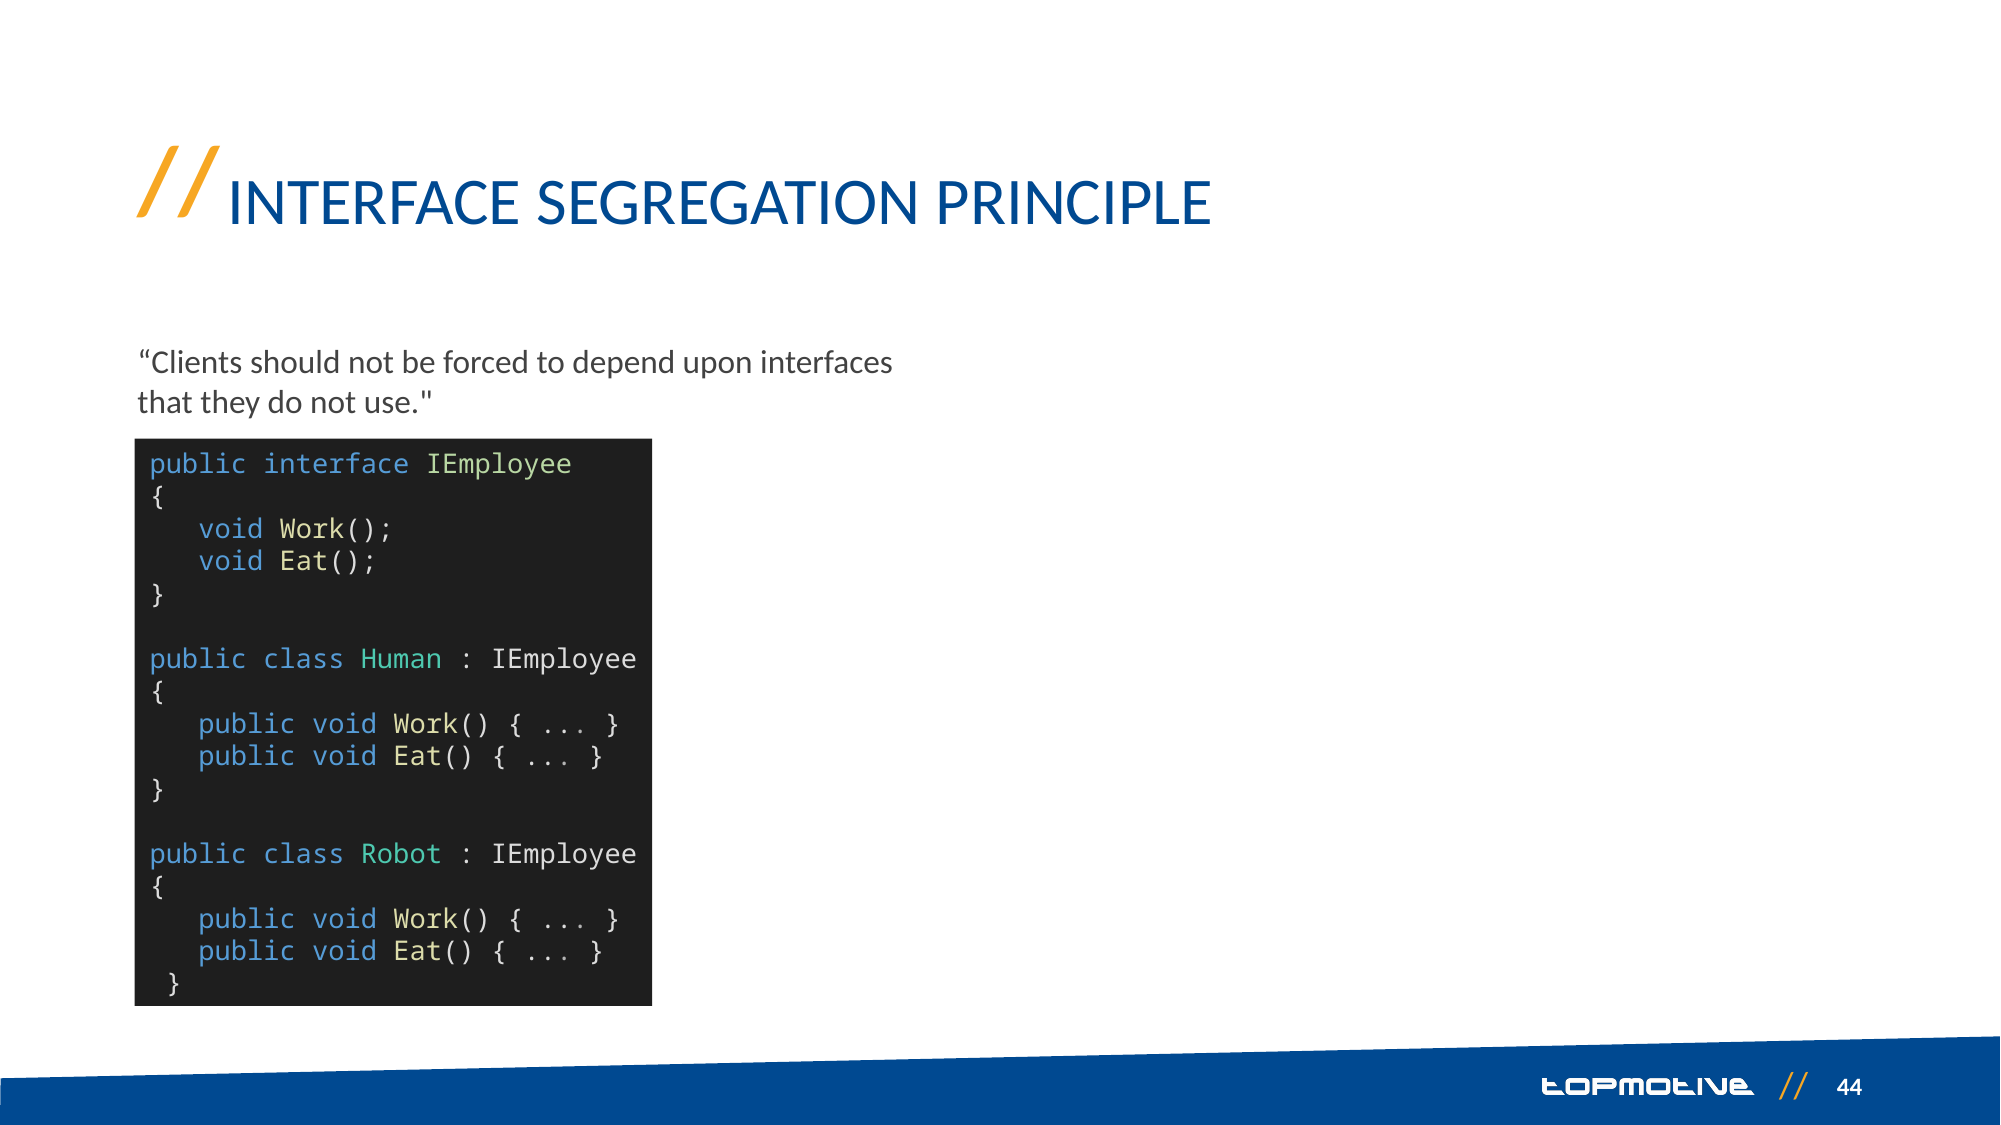

# Interface Segregation Principle
“Clients should not be forced to depend upon interfaces that they do not use."
public interface IEmployee
{
   void Work();
   void Eat();
}

public class Human : IEmployee
{
   public void Work() { ... }
   public void Eat() { ... }
}

public class Robot : IEmployee
{
   public void Work() { ... }
   public void Eat() { ... }
 }
44